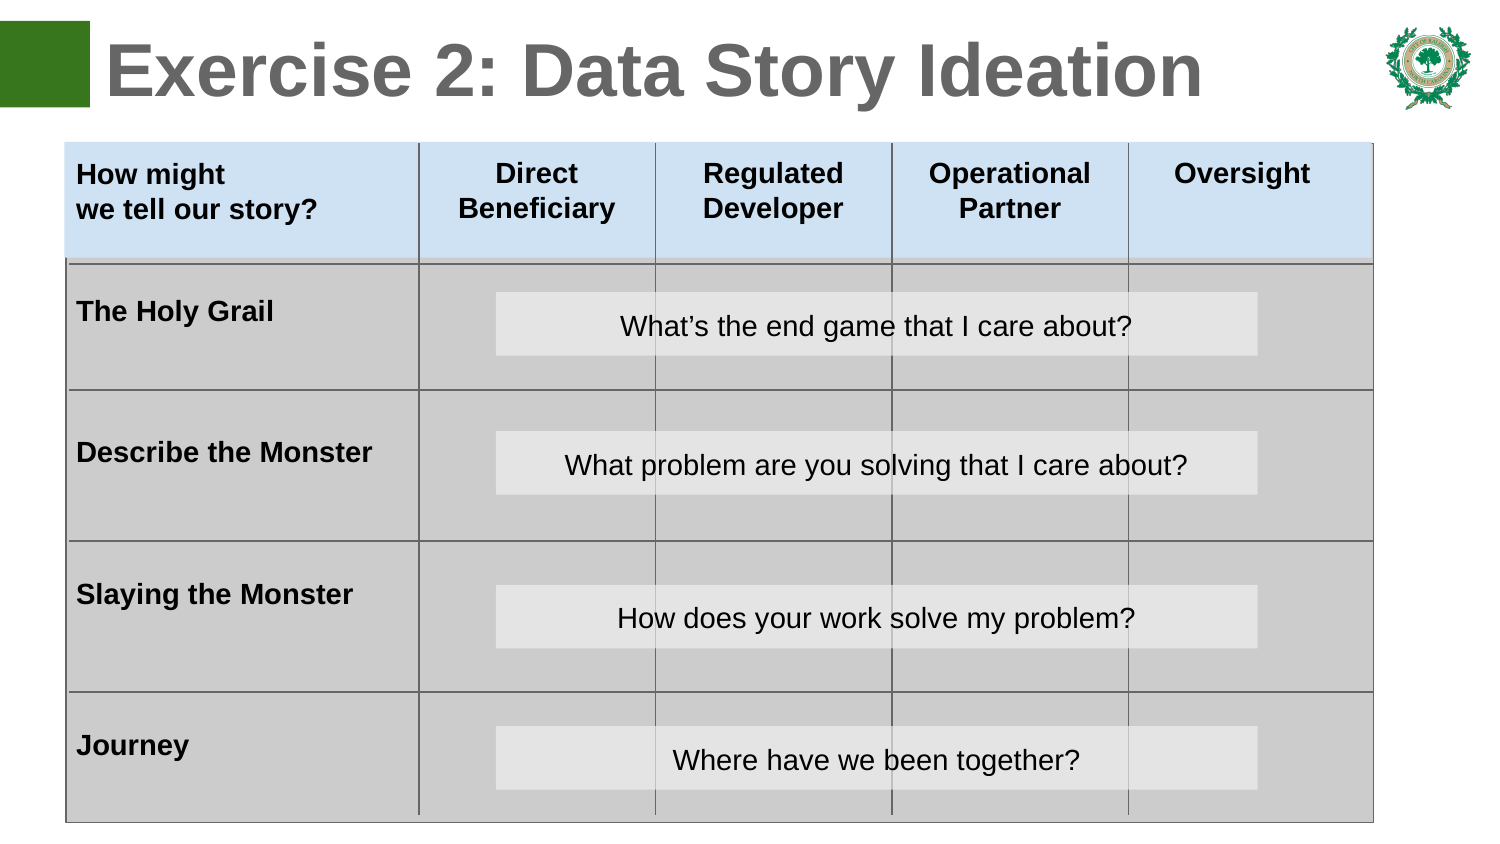

# Exercise 2: Data Story Ideation
Direct Beneficiary
Regulated Developer
Operational Partner
Oversight
How might
we tell our story?

The Holy Grail
What’s the end game that I care about?
Describe the Monster
What problem are you solving that I care about?
Slaying the Monster
How does your work solve my problem?
Journey
Where have we been together?